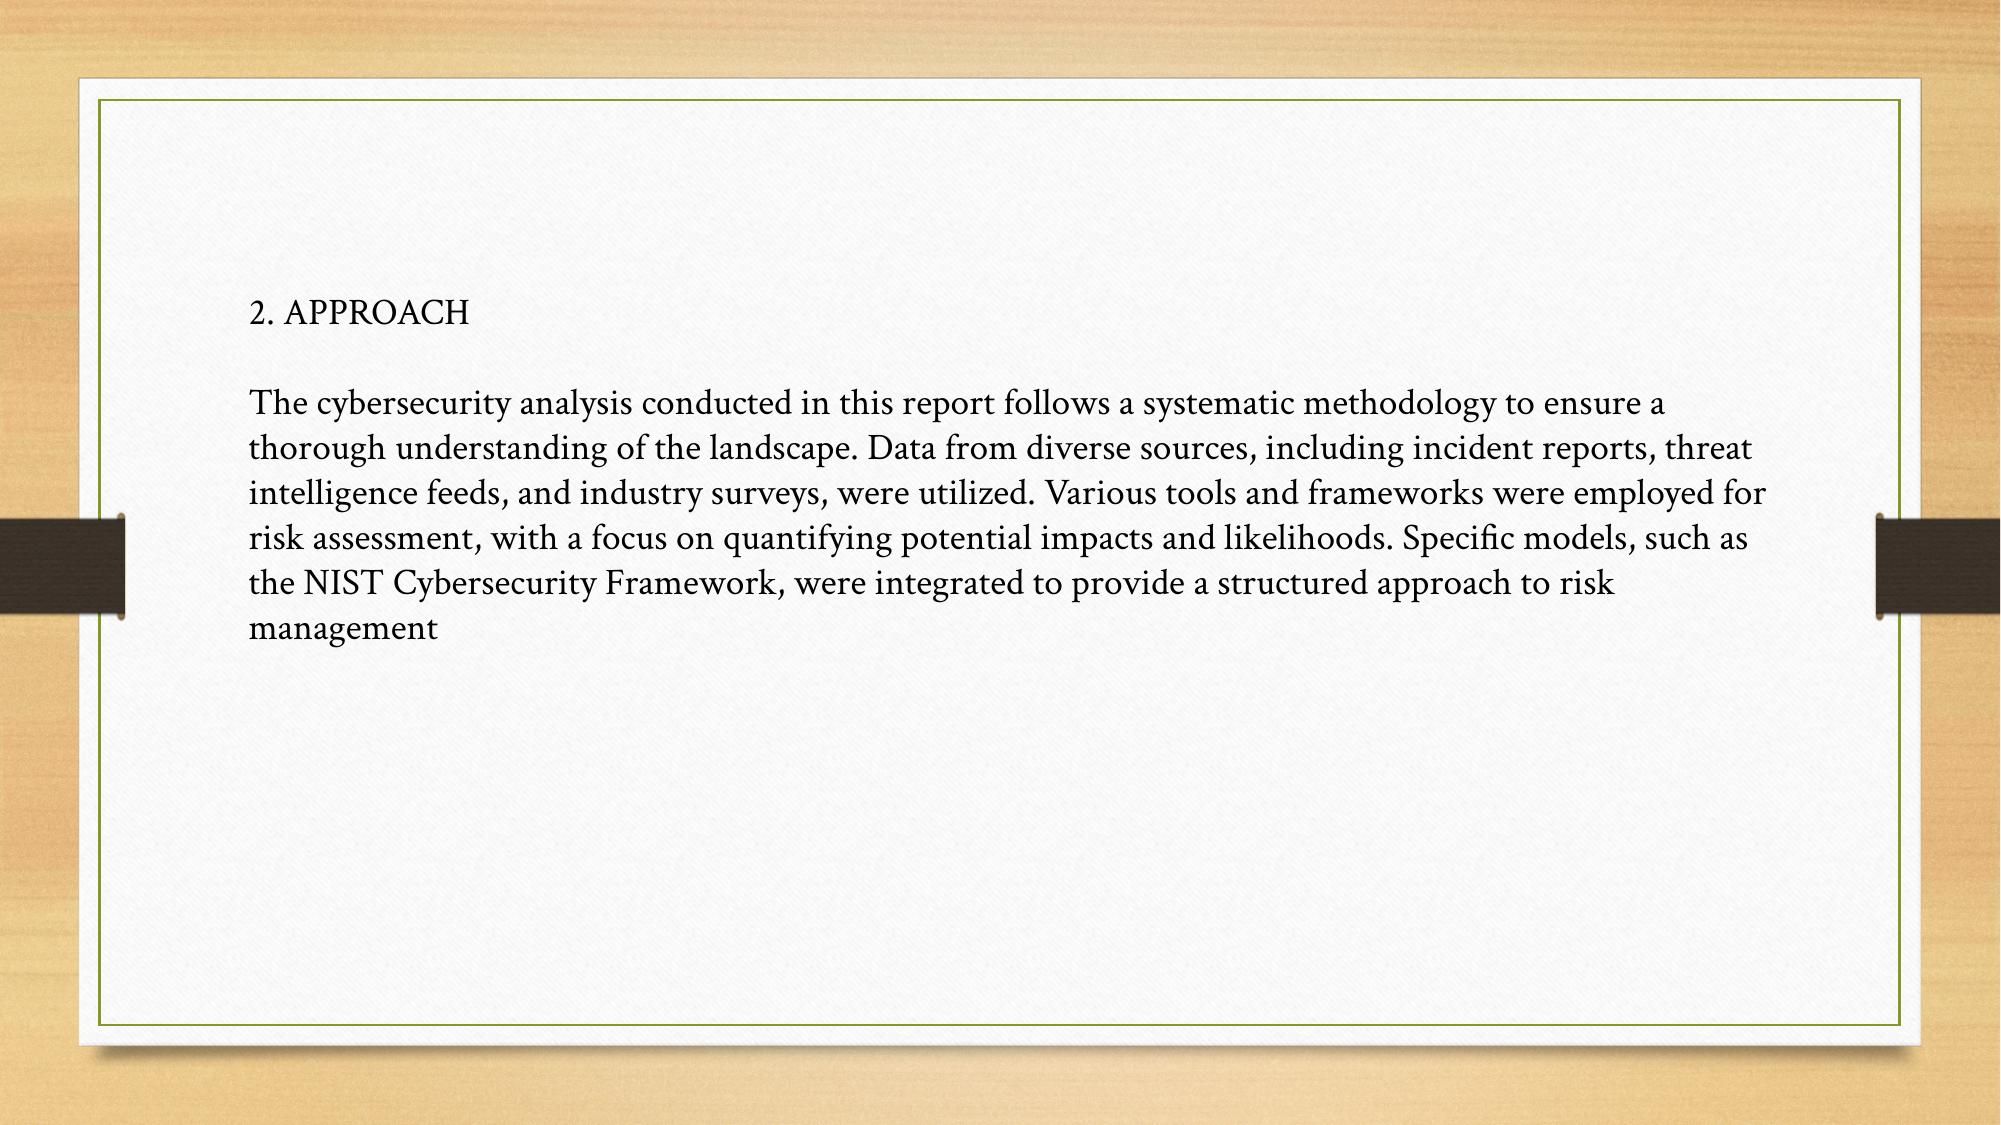

2. APPROACH

The cybersecurity analysis conducted in this report follows a systematic methodology to ensure a thorough understanding of the landscape. Data from diverse sources, including incident reports, threat intelligence feeds, and industry surveys, were utilized. Various tools and frameworks were employed for risk assessment, with a focus on quantifying potential impacts and likelihoods. Specific models, such as the NIST Cybersecurity Framework, were integrated to provide a structured approach to risk management